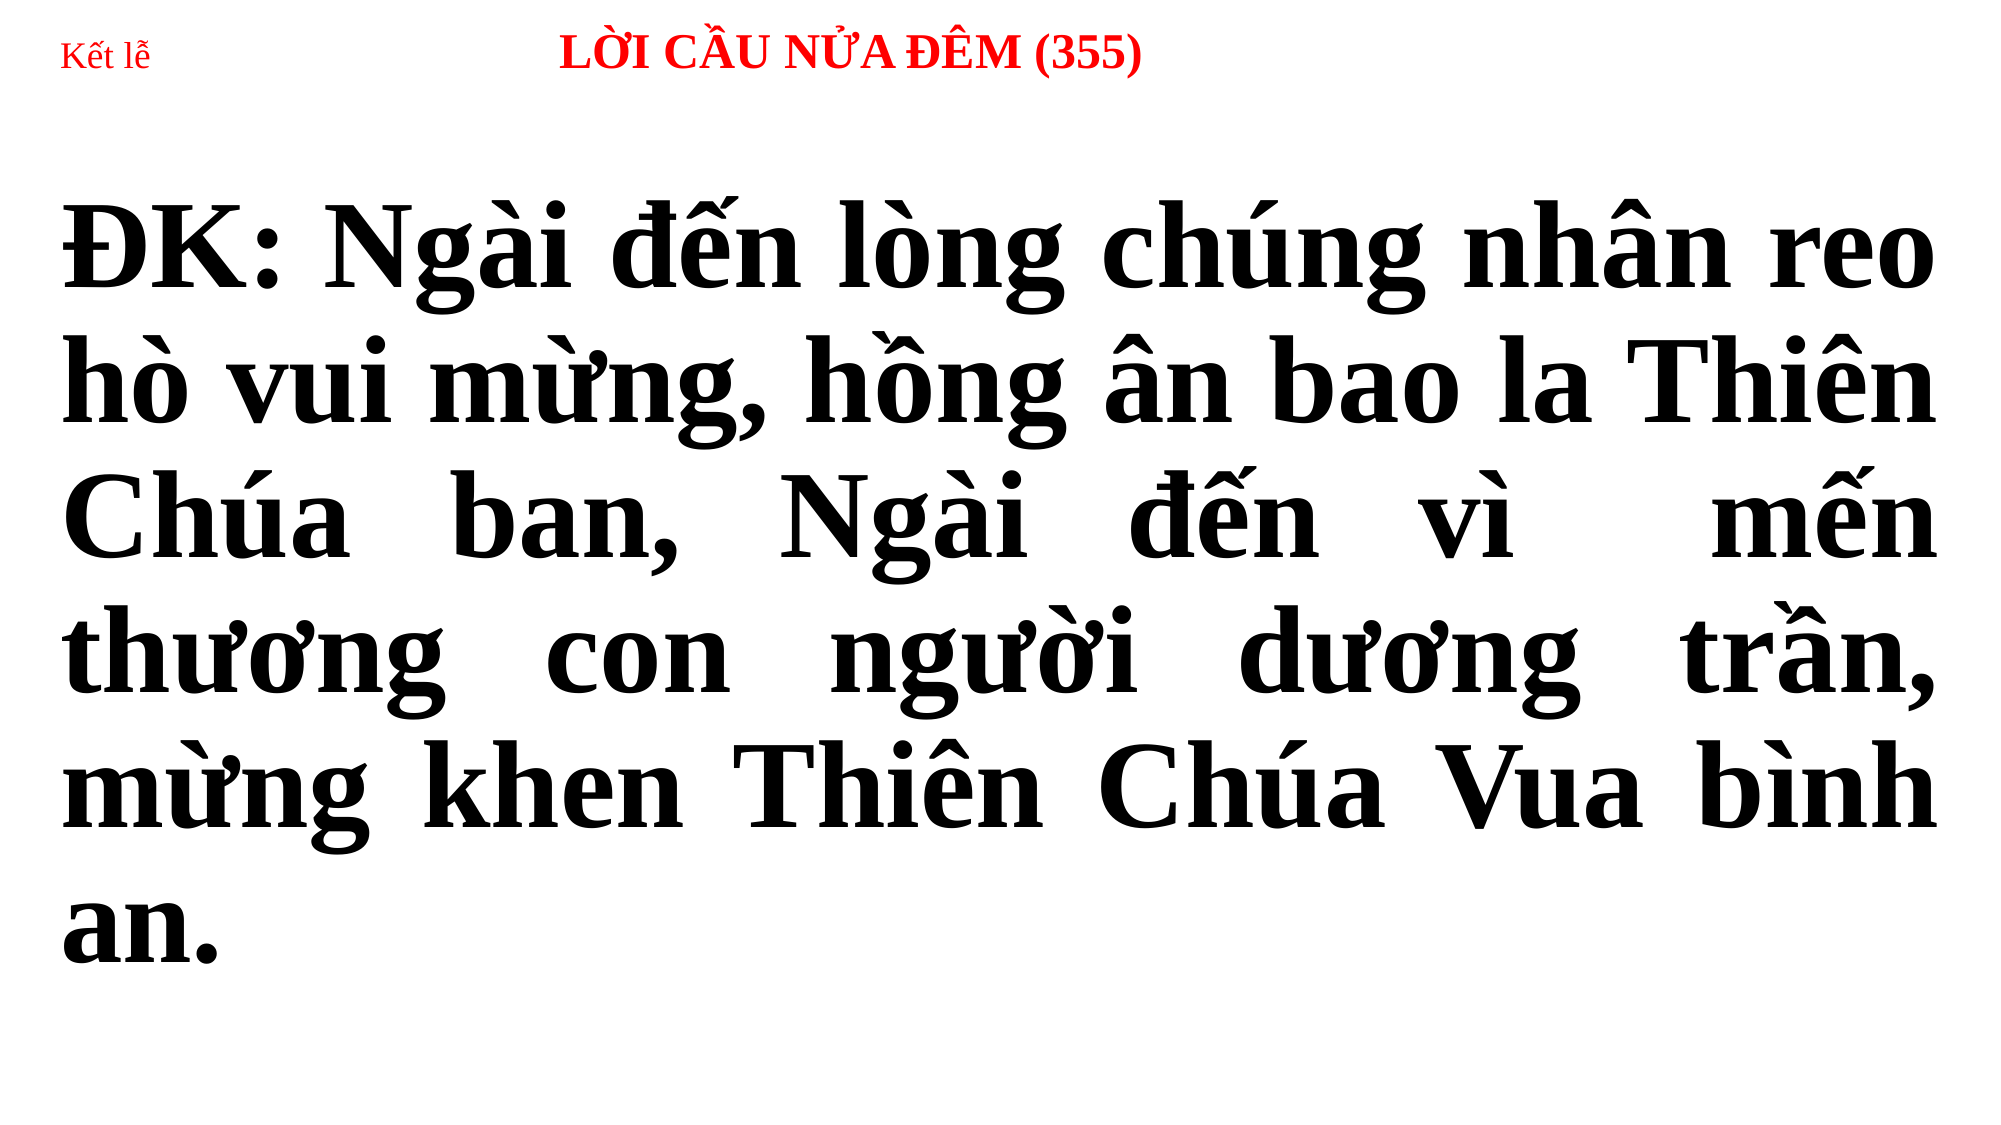

# Kết lễ                                           LỜI CẦU NỬA ĐÊM (355)
ĐK: Ngài đến lòng chúng nhân reo hò vui mừng, hồng ân bao la Thiên Chúa ban, Ngài đến vì  mến thương con người dương trần, mừng khen Thiên Chúa Vua bình an.